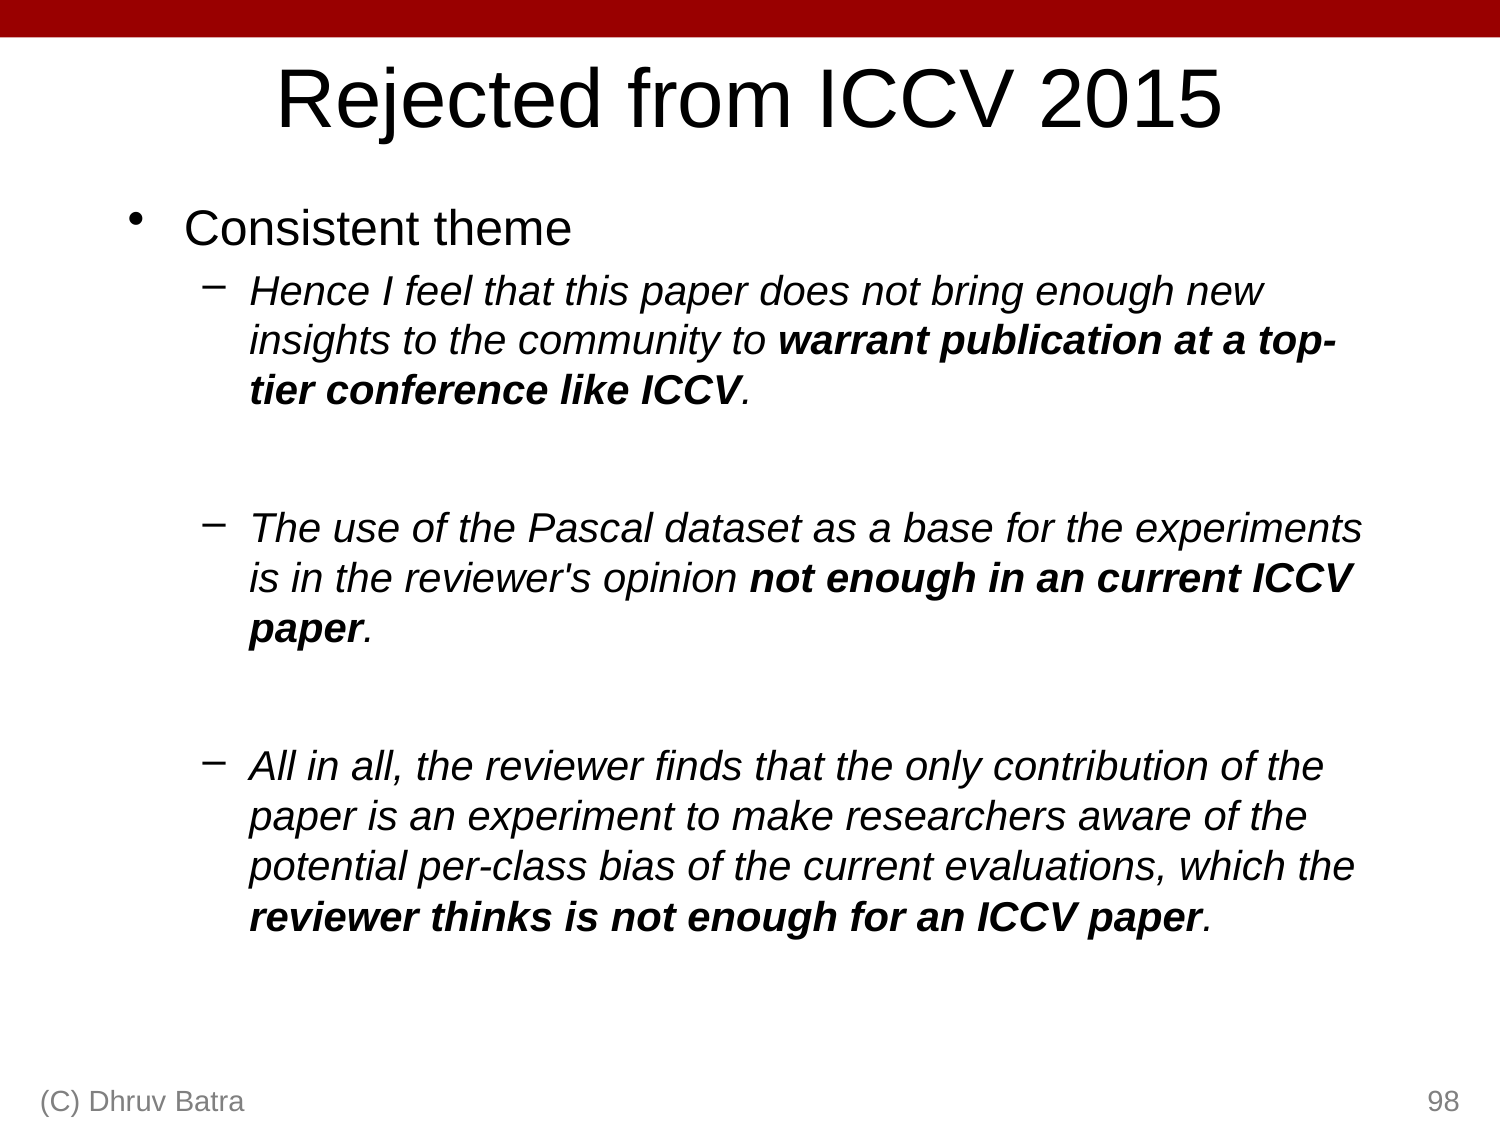

# Rejected from ICCV 2015
Consistent theme
Hence I feel that this paper does not bring enough new insights to the community to warrant publication at a top-tier conference like ICCV.

The use of the Pascal dataset as a base for the experiments is in the reviewer's opinion not enough in an current ICCV paper.

All in all, the reviewer finds that the only contribution of the paper is an experiment to make researchers aware of the potential per-class bias of the current evaluations, which the reviewer thinks is not enough for an ICCV paper.

(C) Dhruv Batra
98